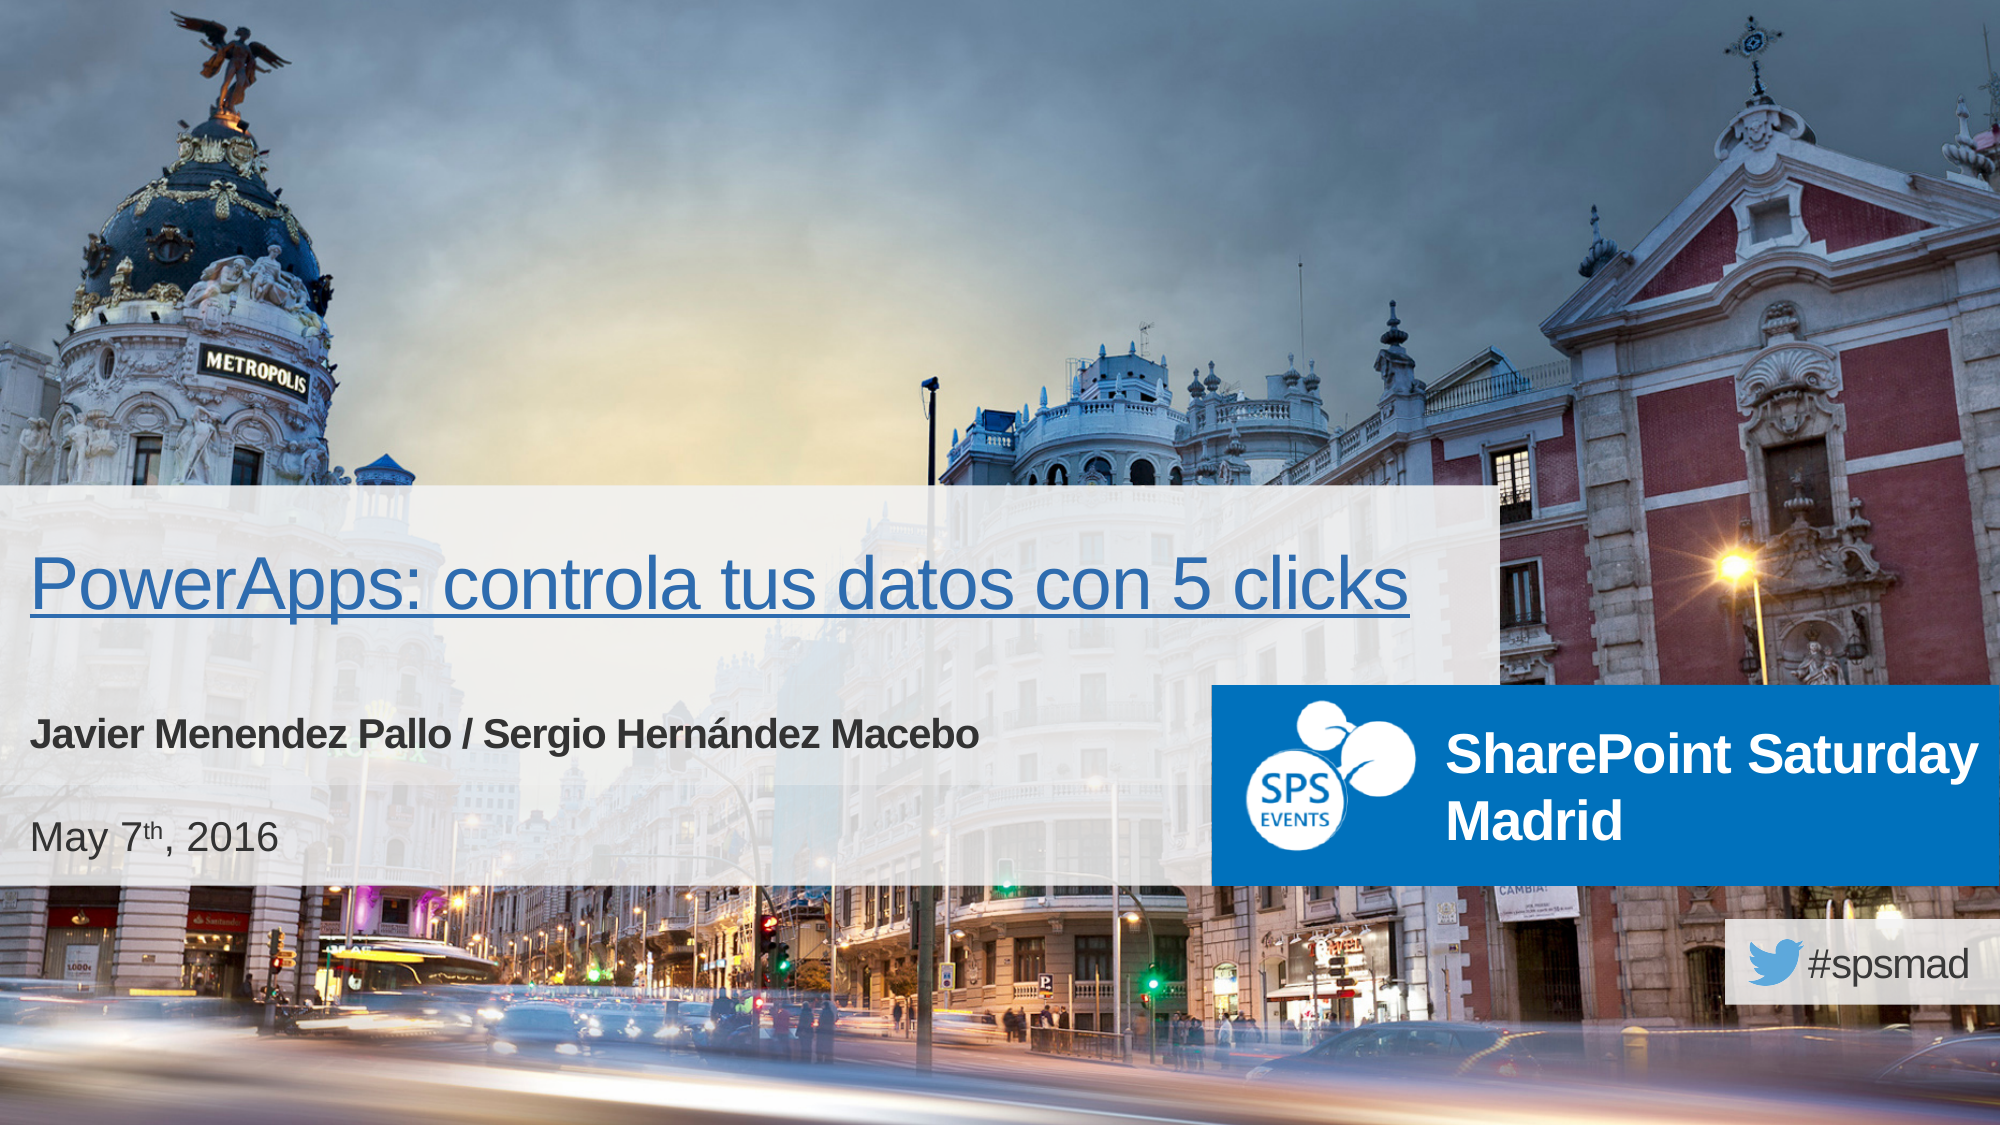

PowerApps: controla tus datos con 5 clicks
Javier Menendez Pallo / Sergio Hernández Macebo